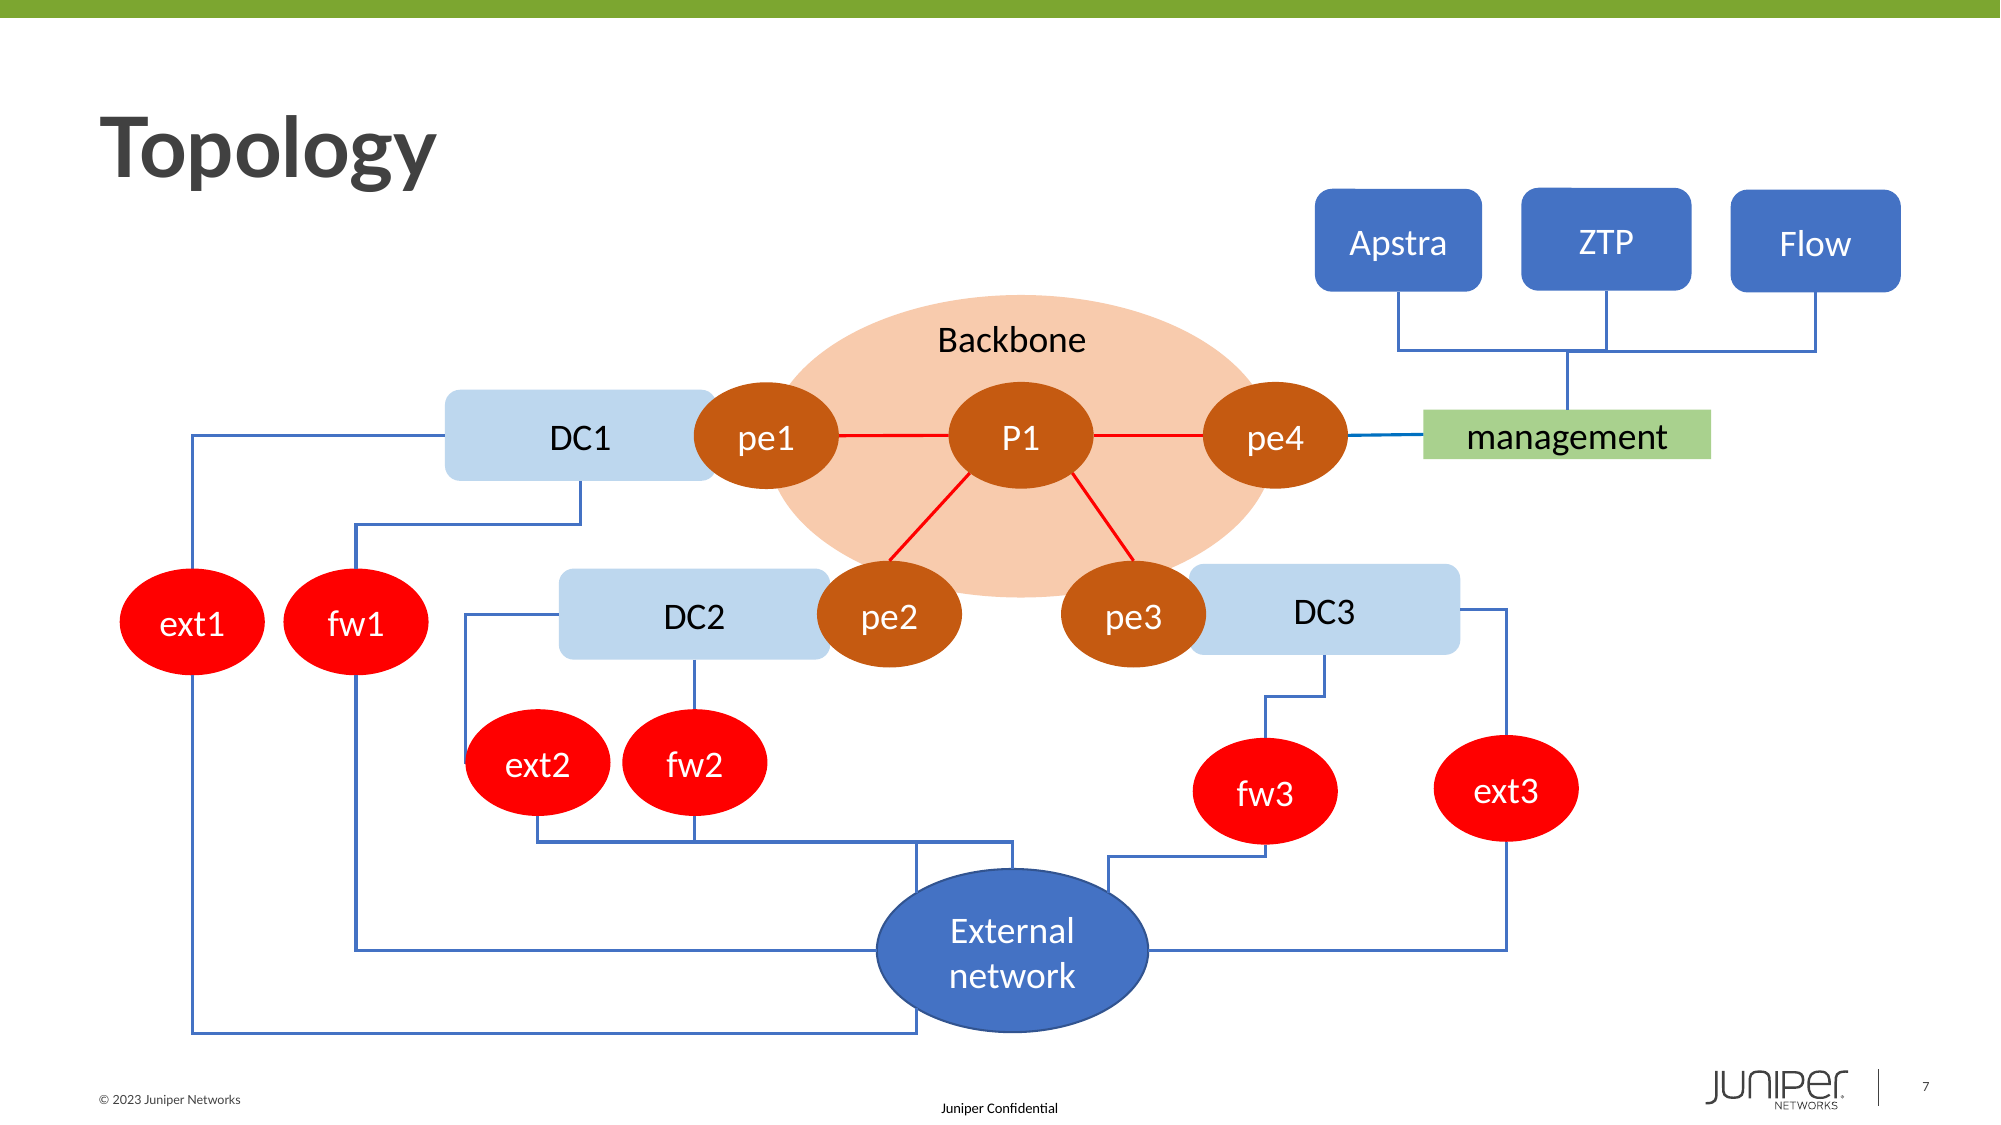

# Topology
ZTP
Apstra
Flow

Backbone
pe4
P1
pe1
DC1
management
pe2
pe3
DC3
ext1
fw1
DC2
ext2
fw2
ext3
fw3
External network